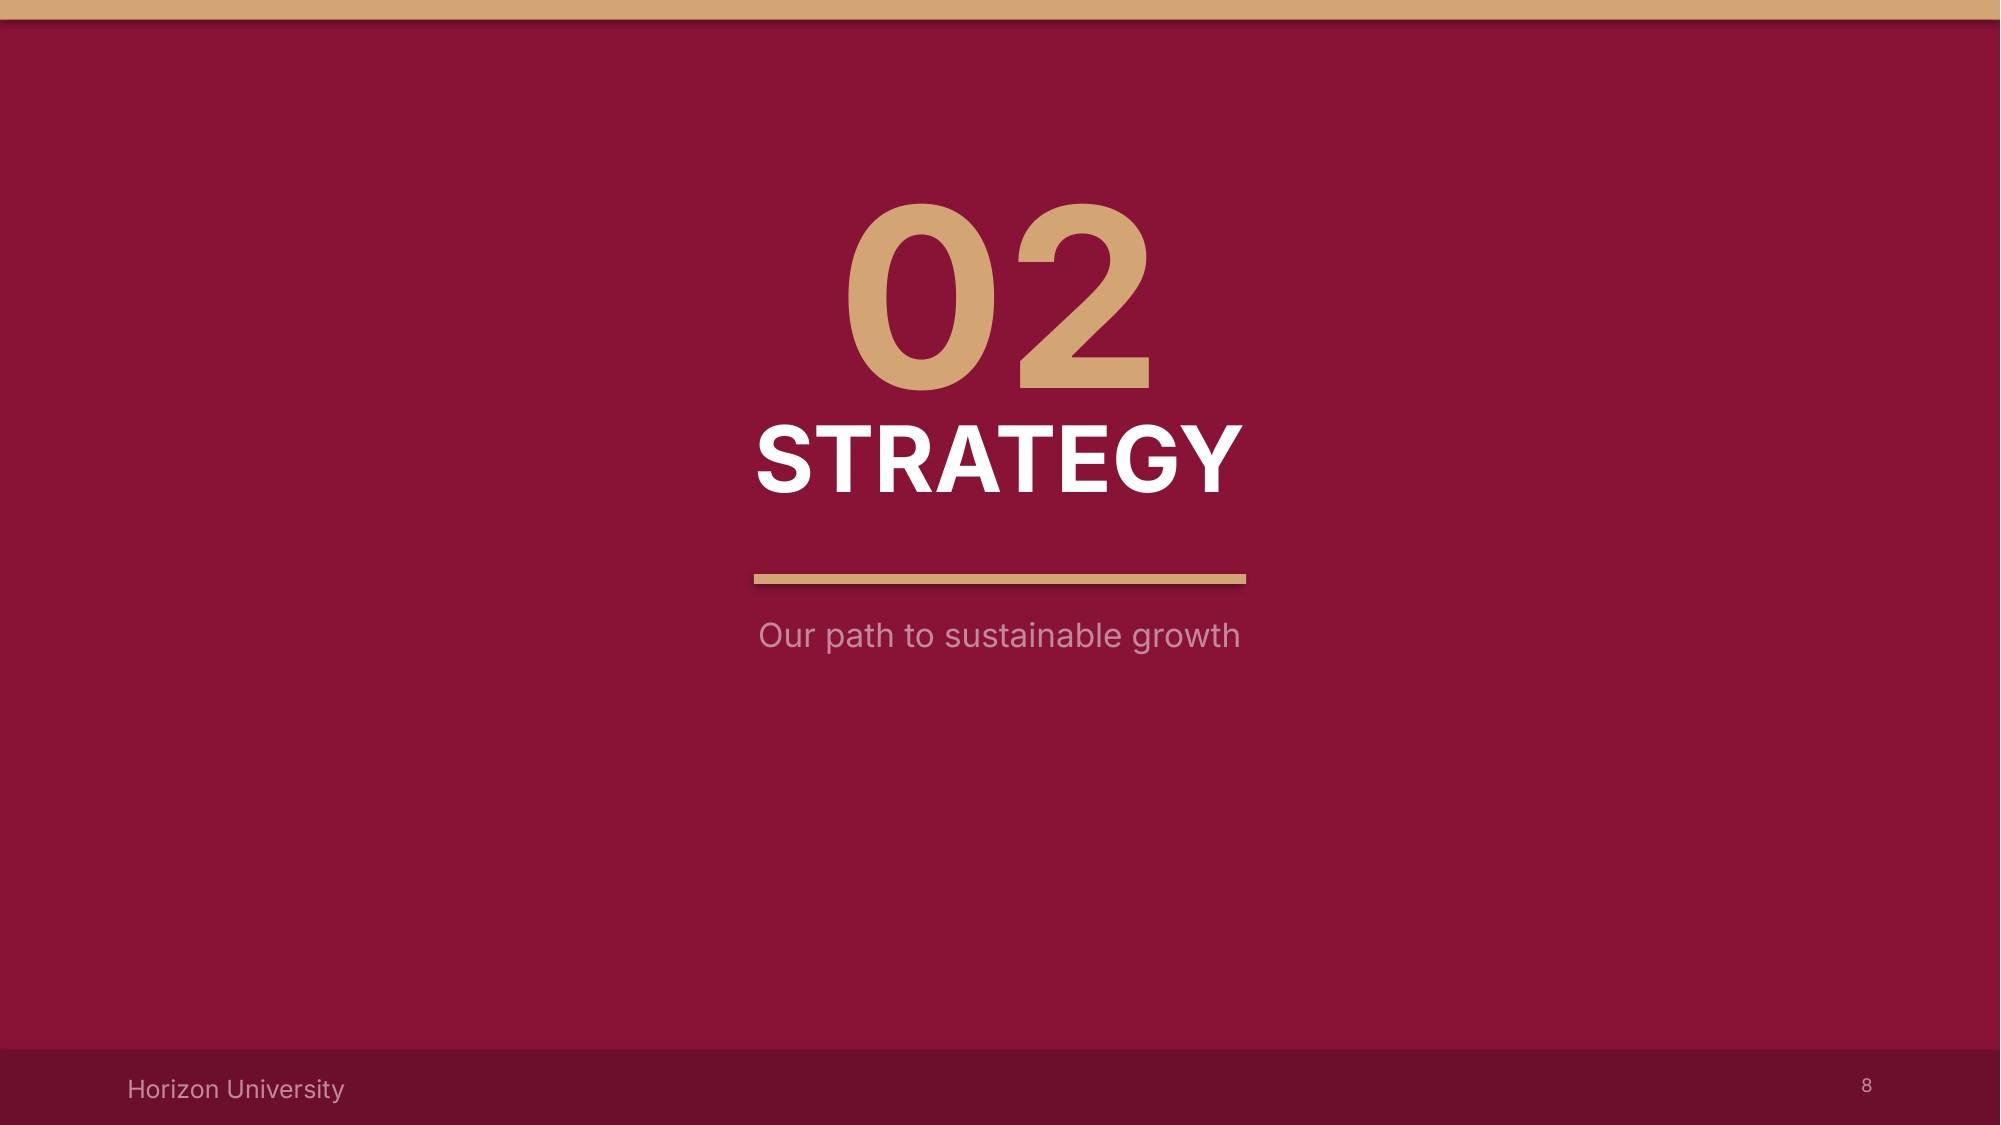

02
STRATEGY

Our path to sustainable growth

Horizon University
8